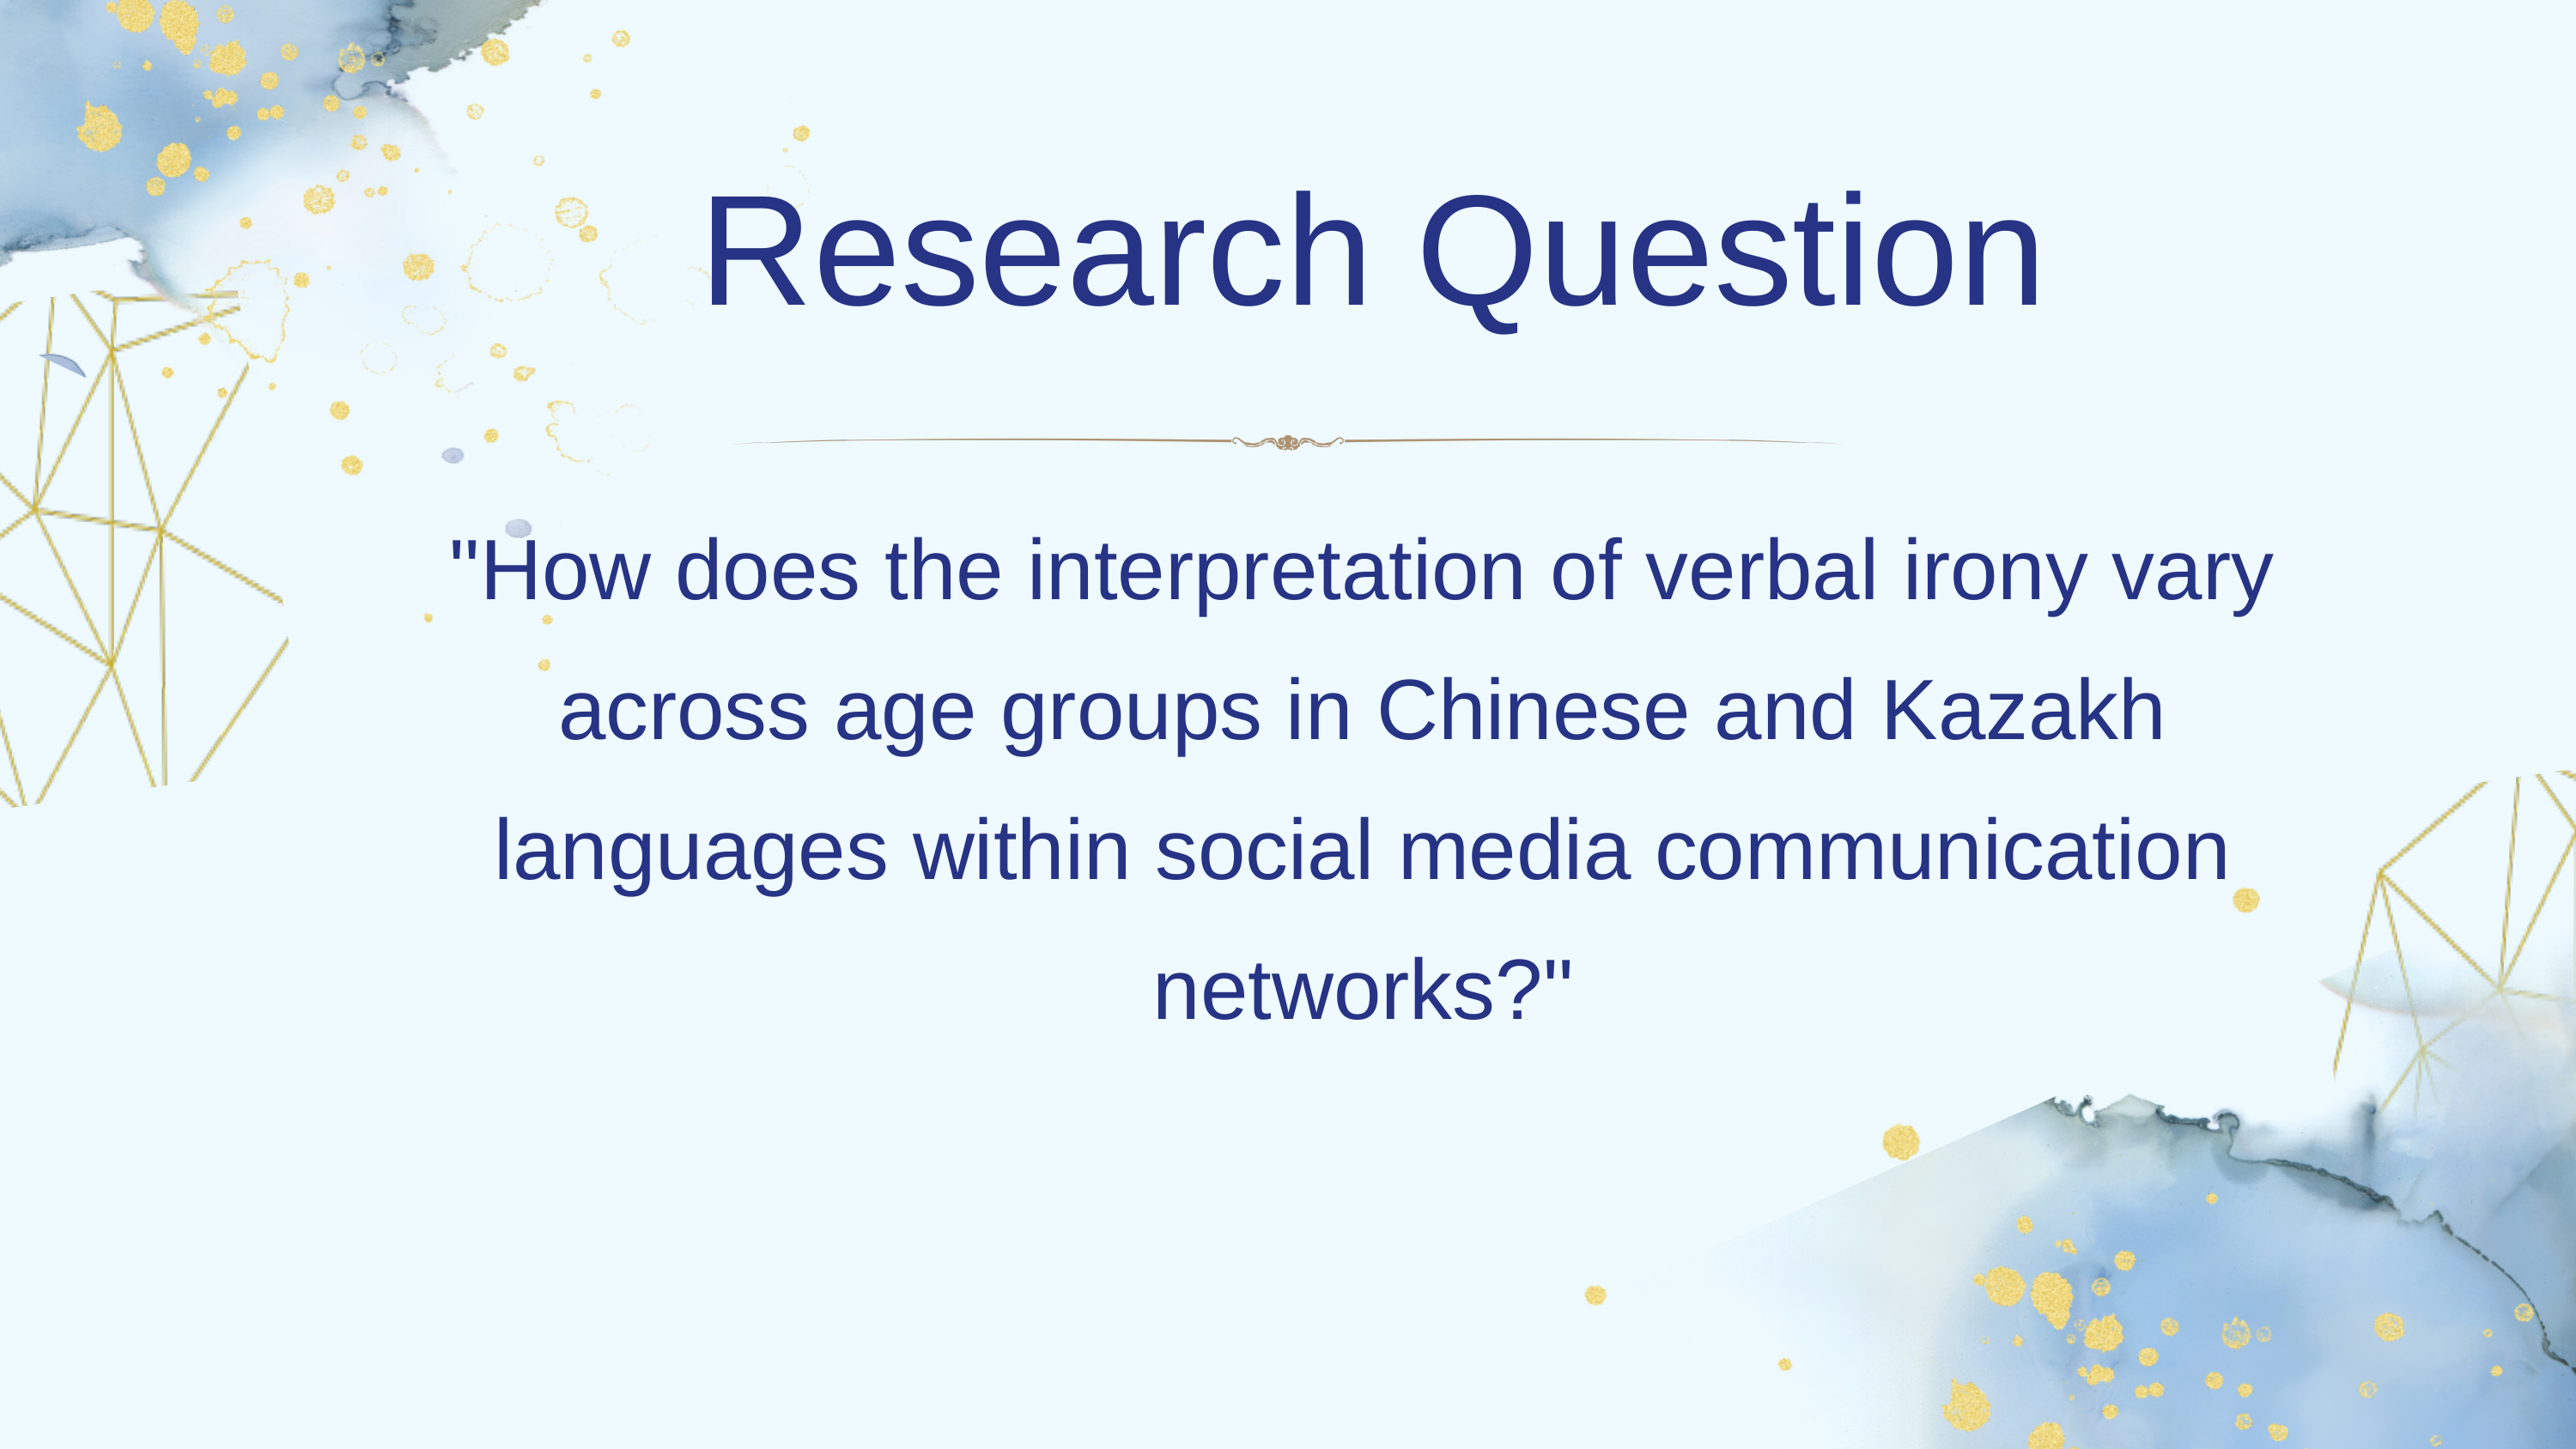

Research Question

"How does the interpretation of verbal irony vary across age groups in Chinese and Kazakh languages within social media communication networks?"